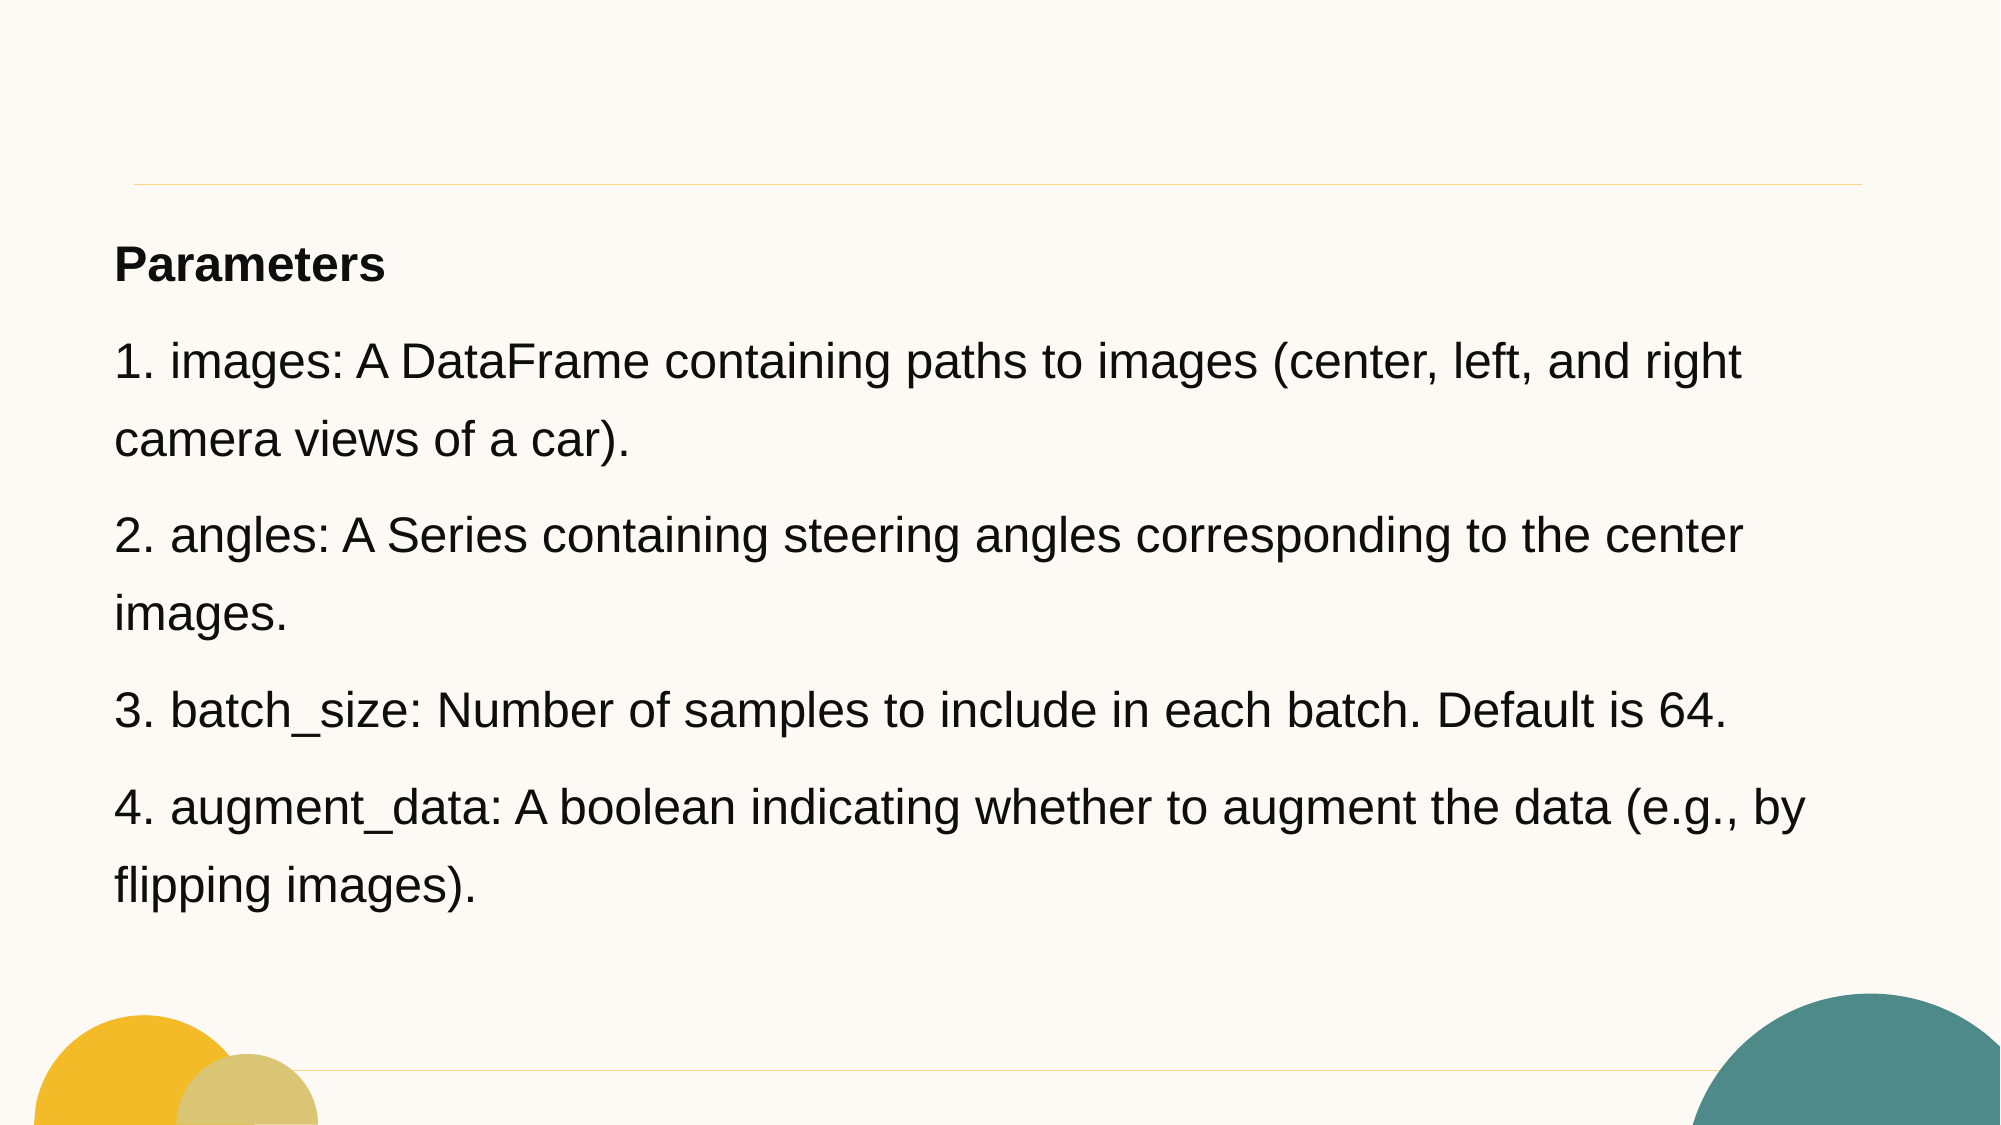

Parameters
1. images: A DataFrame containing paths to images (center, left, and right camera views of a car).
2. angles: A Series containing steering angles corresponding to the center images.
3. batch_size: Number of samples to include in each batch. Default is 64.
4. augment_data: A boolean indicating whether to augment the data (e.g., by flipping images).